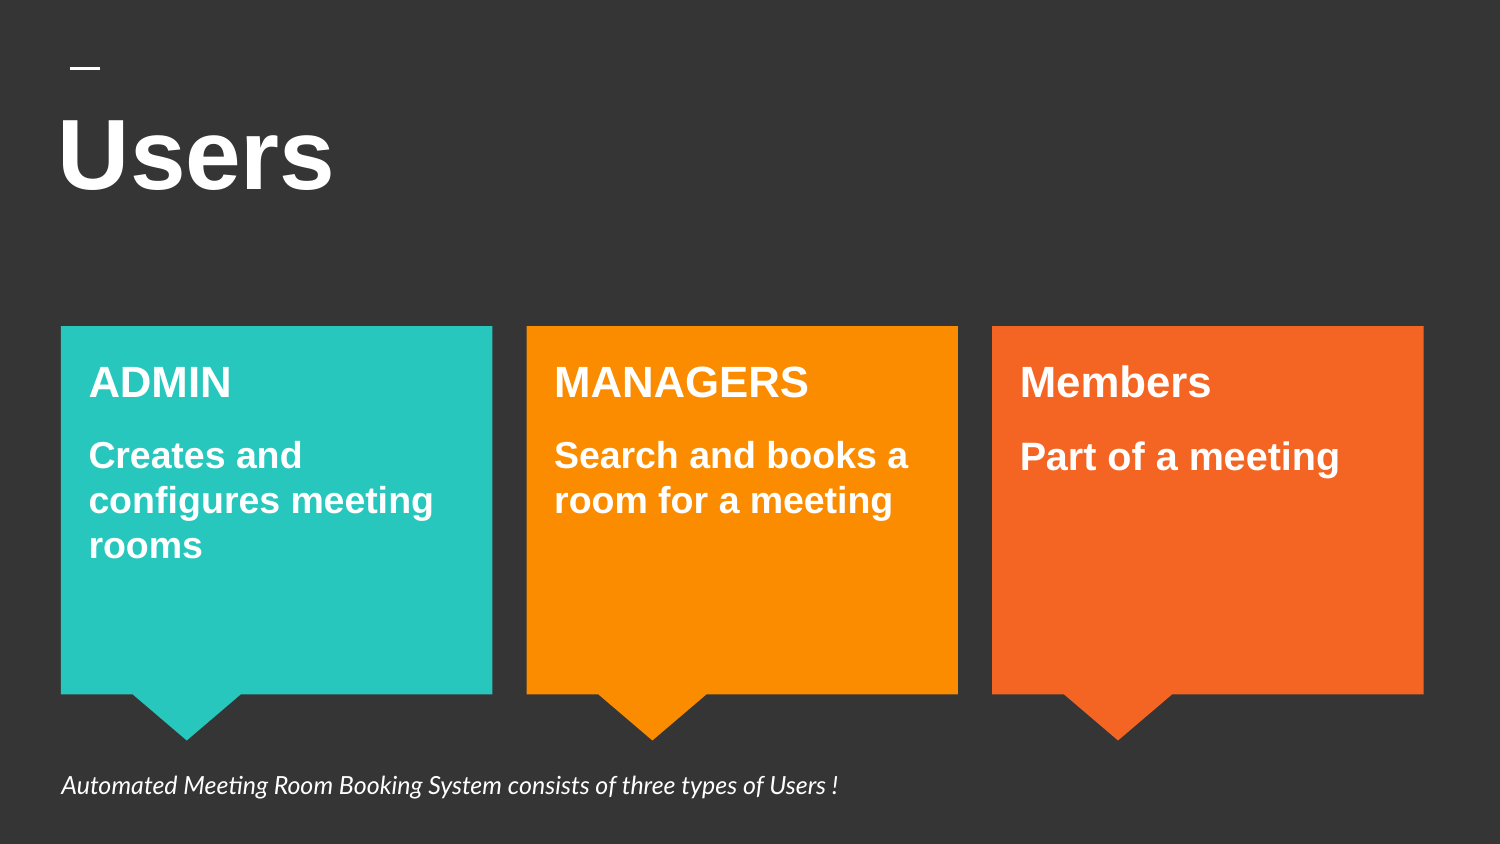

# Users

ADMIN
Creates and configures meeting rooms
MANAGERS
Search and books a room for a meeting
Members
Part of a meeting
Automated Meeting Room Booking System consists of three types of Users !